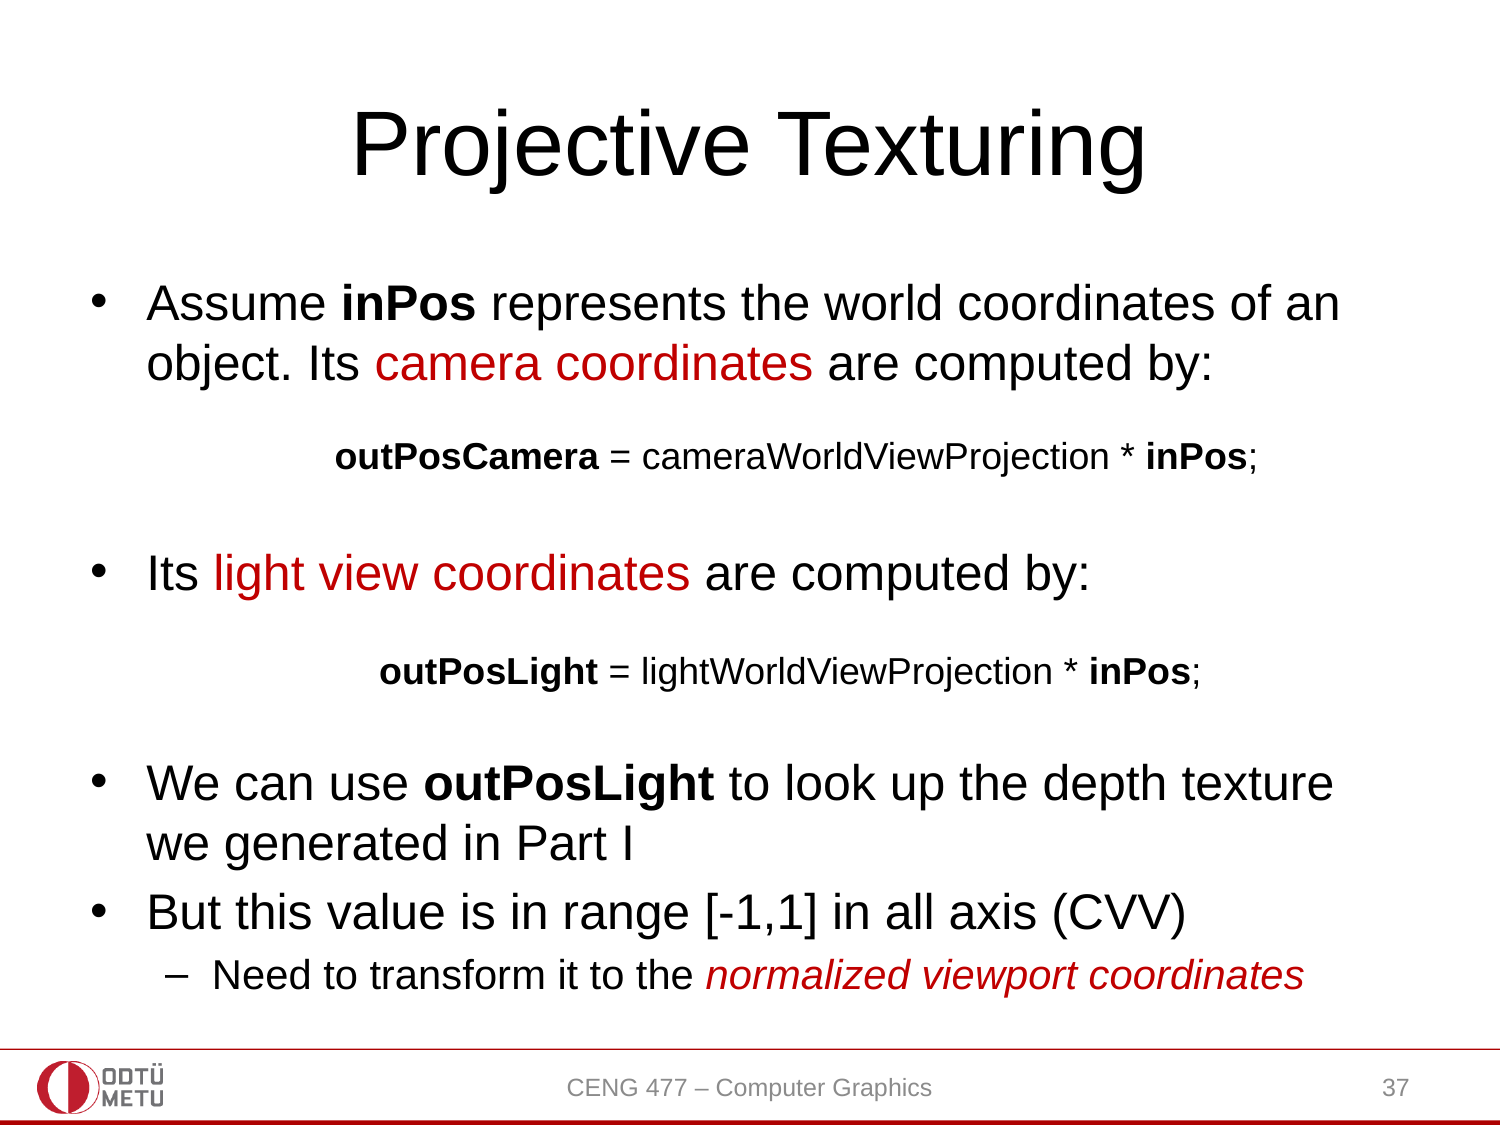

# Projective Texturing
Assume inPos represents the world coordinates of an object. Its camera coordinates are computed by:

Its light view coordinates are computed by:

We can use outPosLight to look up the depth texture we generated in Part I
But this value is in range [-1,1] in all axis (CVV)
Need to transform it to the normalized viewport coordinates
outPosCamera = cameraWorldViewProjection * inPos;
outPosLight = lightWorldViewProjection * inPos;
CENG 477 – Computer Graphics
37